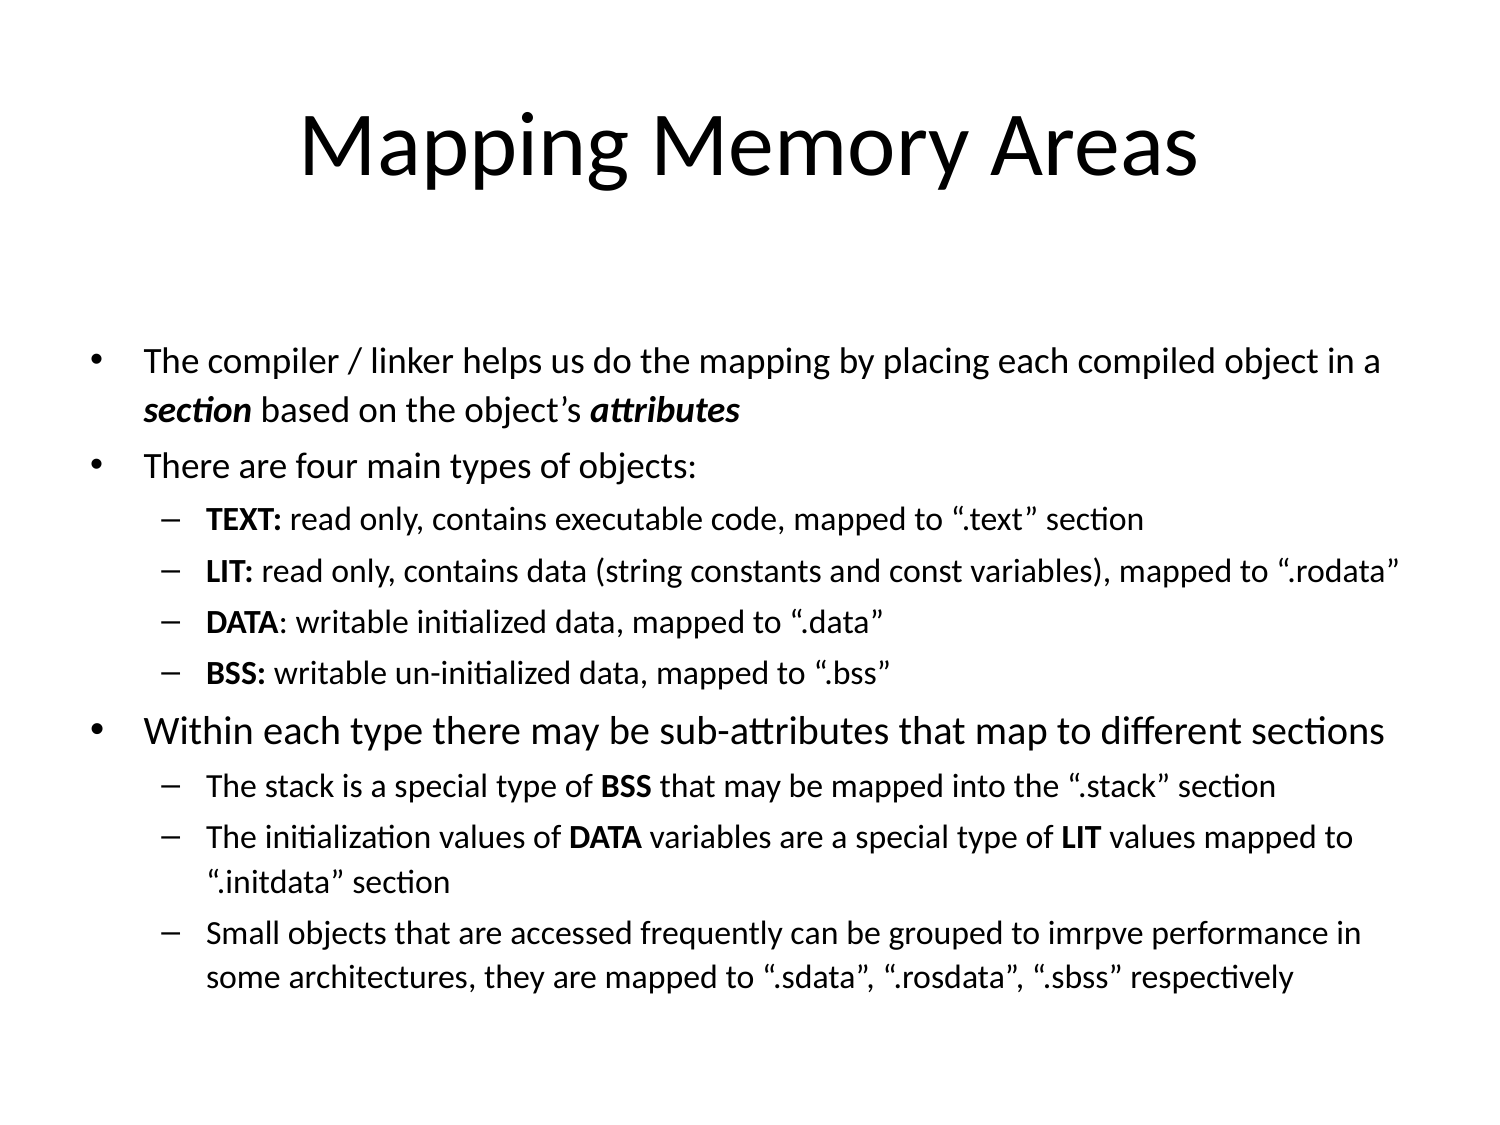

Mapping Memory Areas
The compiler / linker helps us do the mapping by placing each compiled object in a section based on the object’s attributes
There are four main types of objects:
TEXT: read only, contains executable code, mapped to “.text” section
LIT: read only, contains data (string constants and const variables), mapped to “.rodata”
DATA: writable initialized data, mapped to “.data”
BSS: writable un-initialized data, mapped to “.bss”
Within each type there may be sub-attributes that map to different sections
The stack is a special type of BSS that may be mapped into the “.stack” section
The initialization values of DATA variables are a special type of LIT values mapped to “.initdata” section
Small objects that are accessed frequently can be grouped to imrpve performance in some architectures, they are mapped to “.sdata”, “.rosdata”, “.sbss” respectively